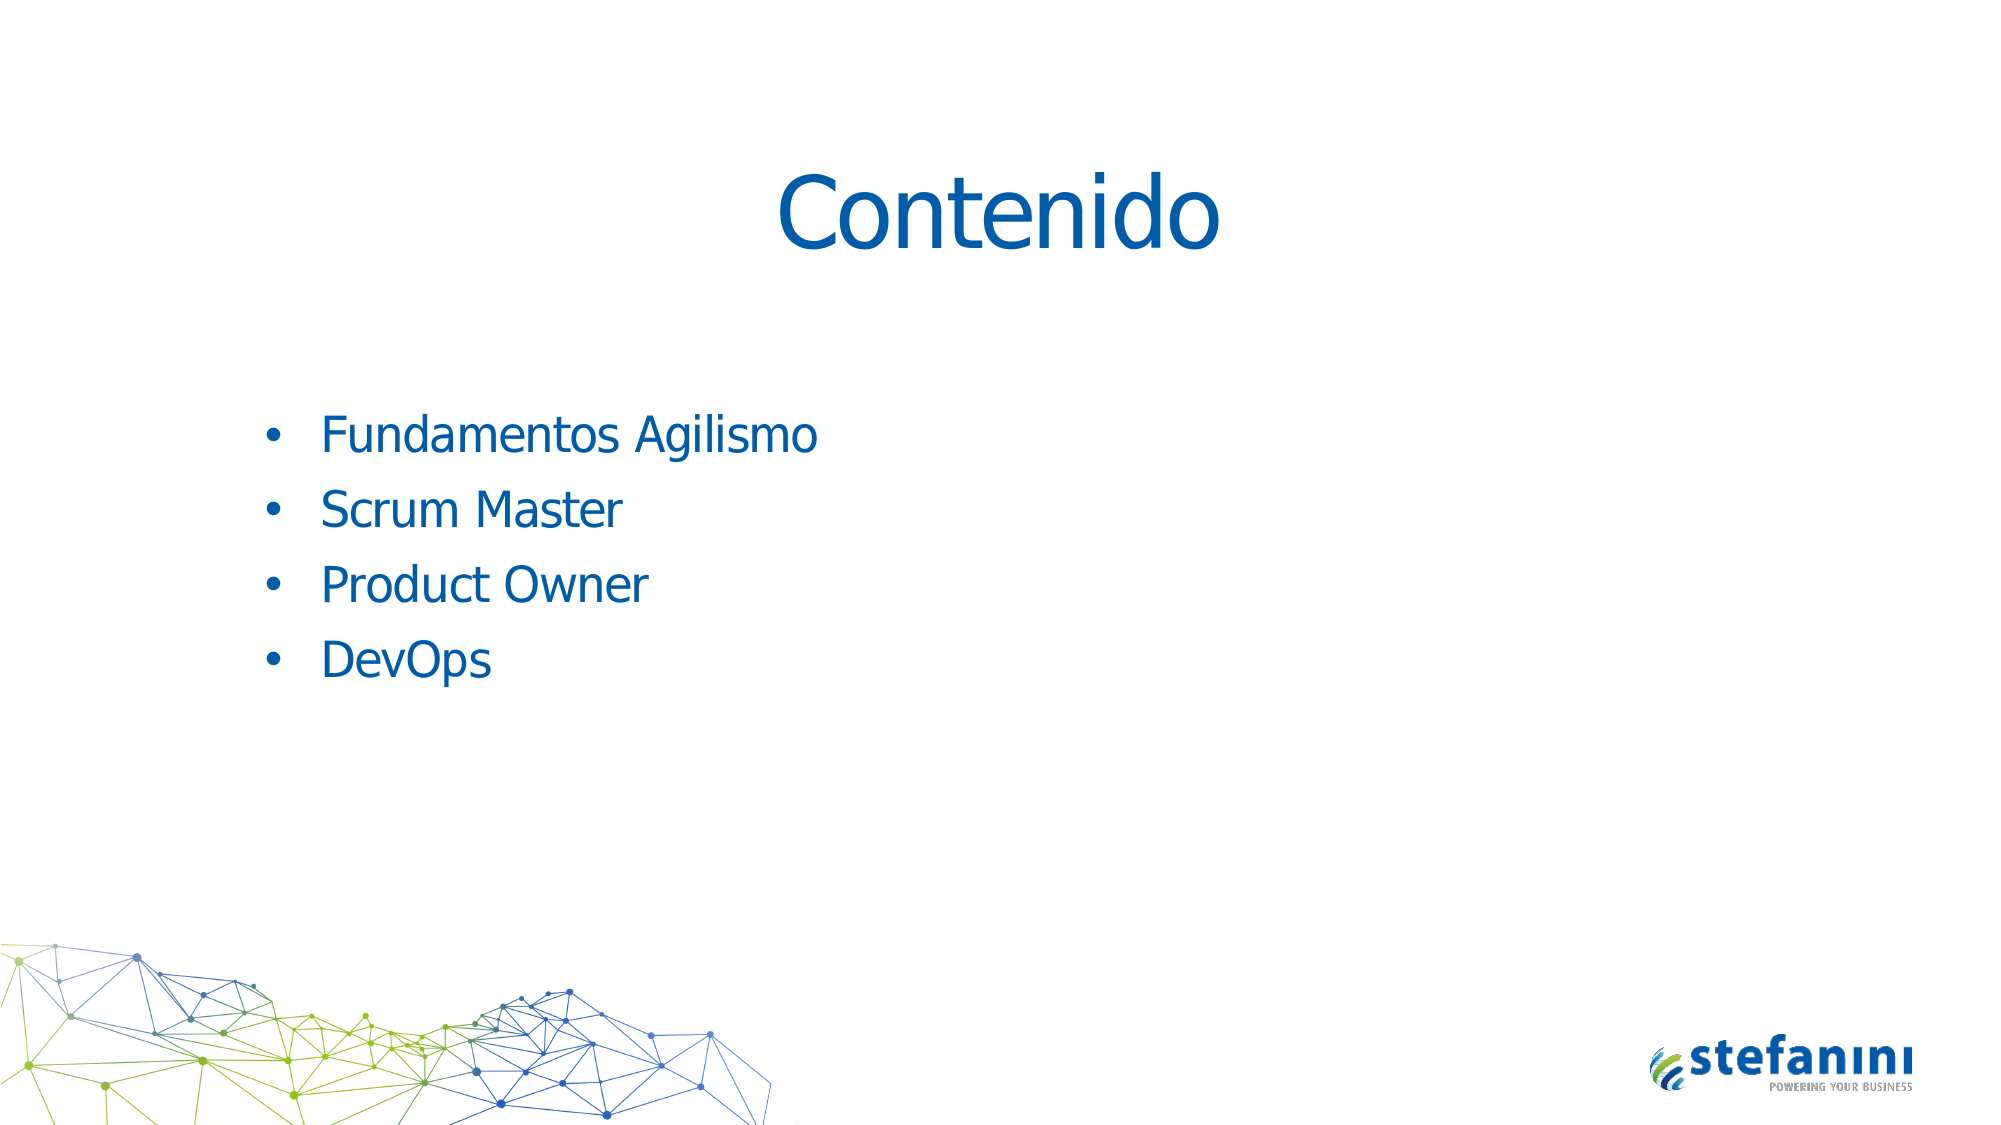

Contenido

Fundamentos Agilismo
Scrum Master
Product Owner
DevOps